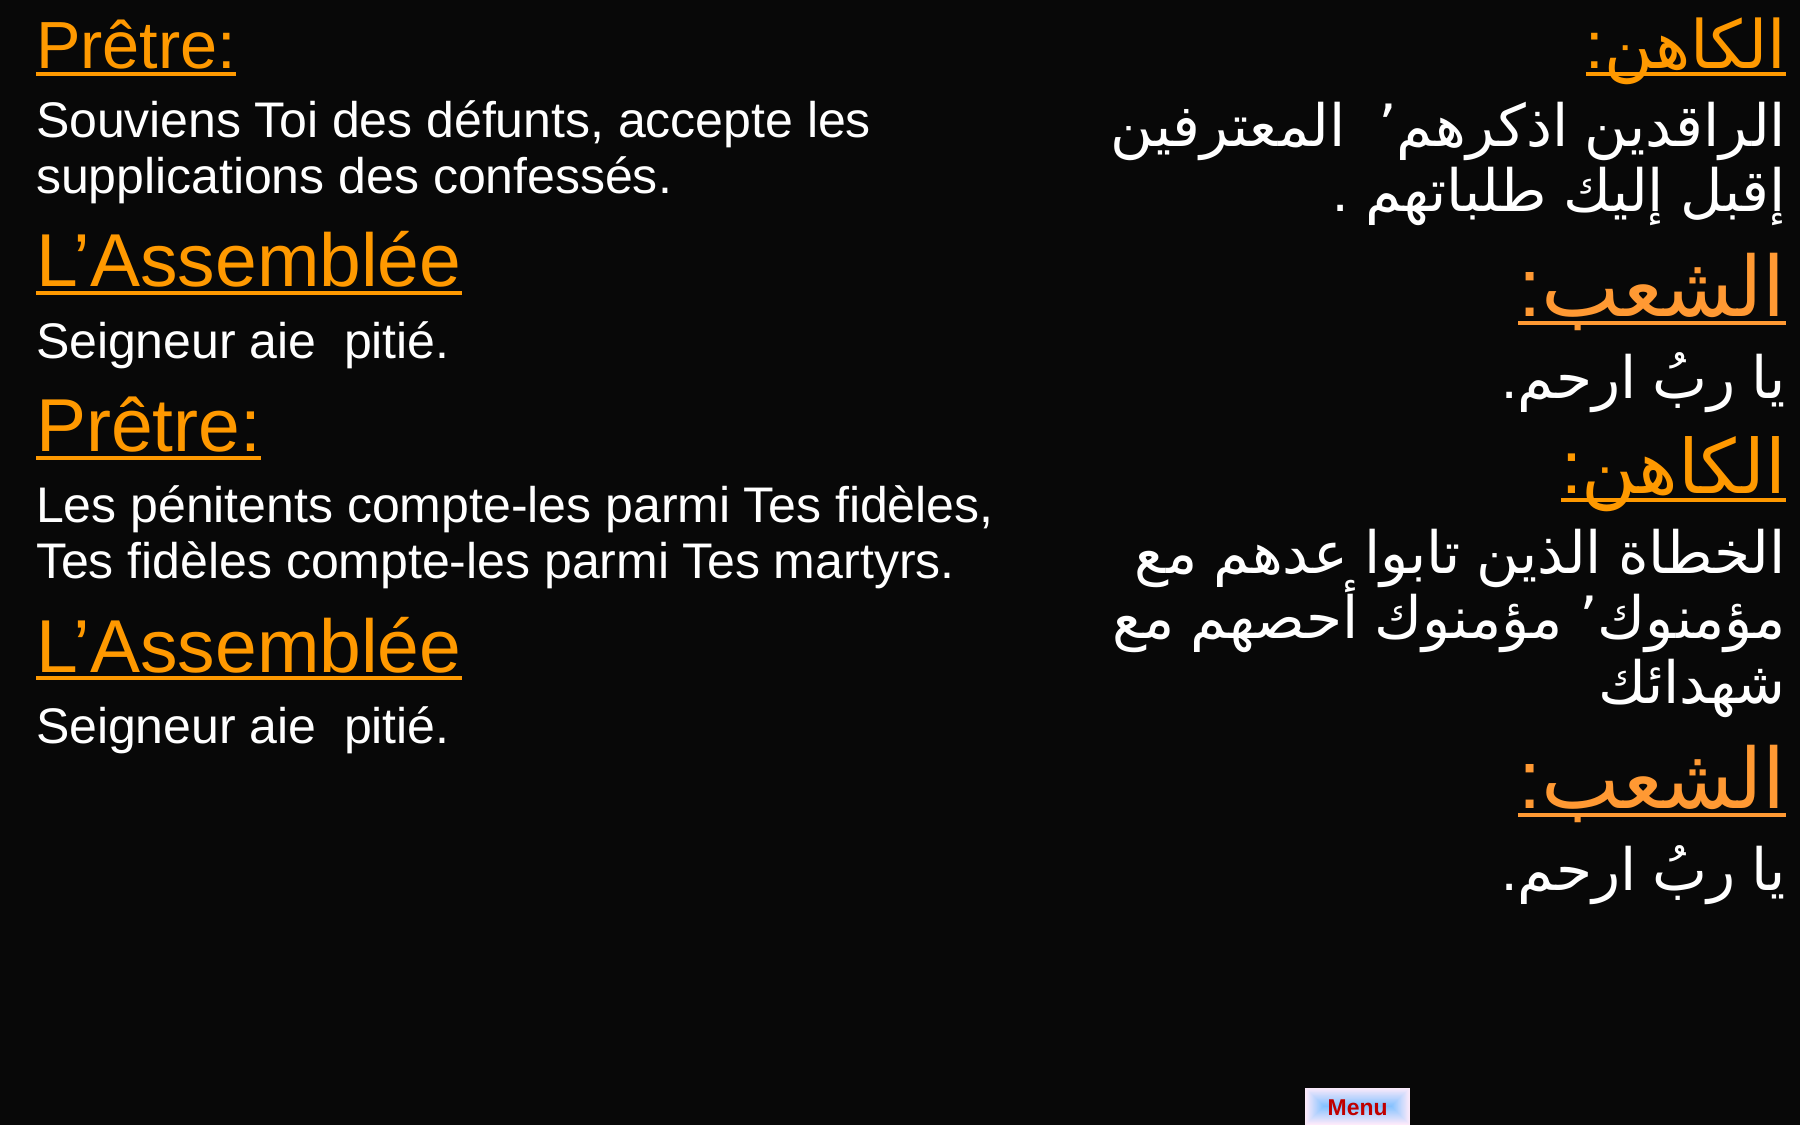

| Prêtre: Souviens Toi des défunts, accepte les supplications des confessés. L’Assemblée Seigneur aie pitié. Prêtre: Les pénitents compte-les parmi Tes fidèles, Tes fidèles compte-les parmi Tes martyrs. L’Assemblée Seigneur aie pitié. | الكاهن: الراقدين اذكرهم٬ المعترفين إقبل إليك طلباتهم . الشعب: يا ربُ ارحم. الكاهن: الخطاة الذين تابوا عدهم مع مؤمنوك٬ مؤمنوك أحصهم مع شهدائك الشعب: يا ربُ ارحم. |
| --- | --- |

Menu